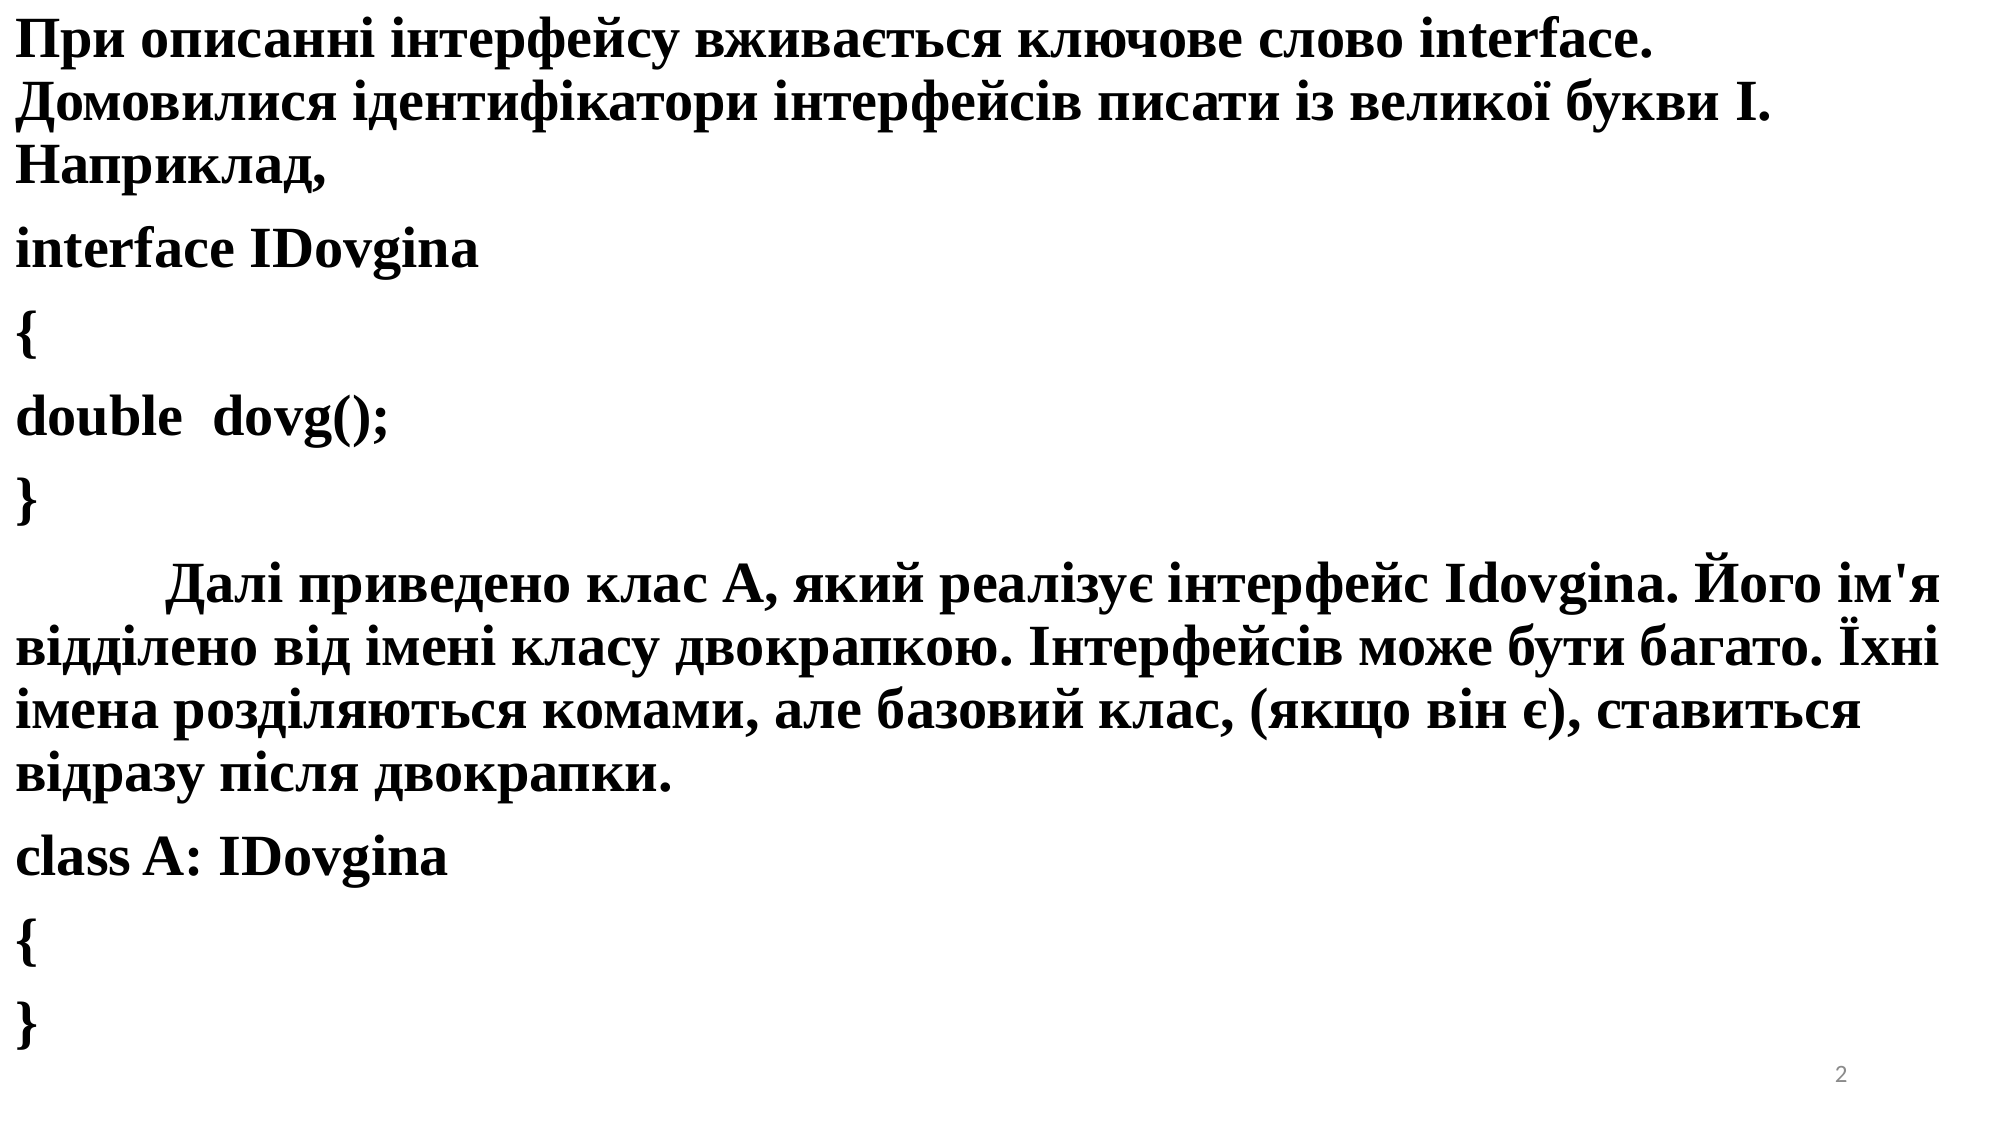

При описанні інтерфейсу вживається ключове слово interface. Домовилися ідентифікатори інтерфейсів писати із великої букви I. Наприклад,
interface IDovgina
{
double  dovg();
}
	Далі приведено клас А, який реалізує інтерфейс Idovgina. Його ім'я відділено від імені класу двокрапкою. Інтерфейсів може бути багато. Їхні імена розділяються комами, але базовий клас, (якщо він є), ставиться відразу після двокрапки.
class A: IDovgina
{
}
2